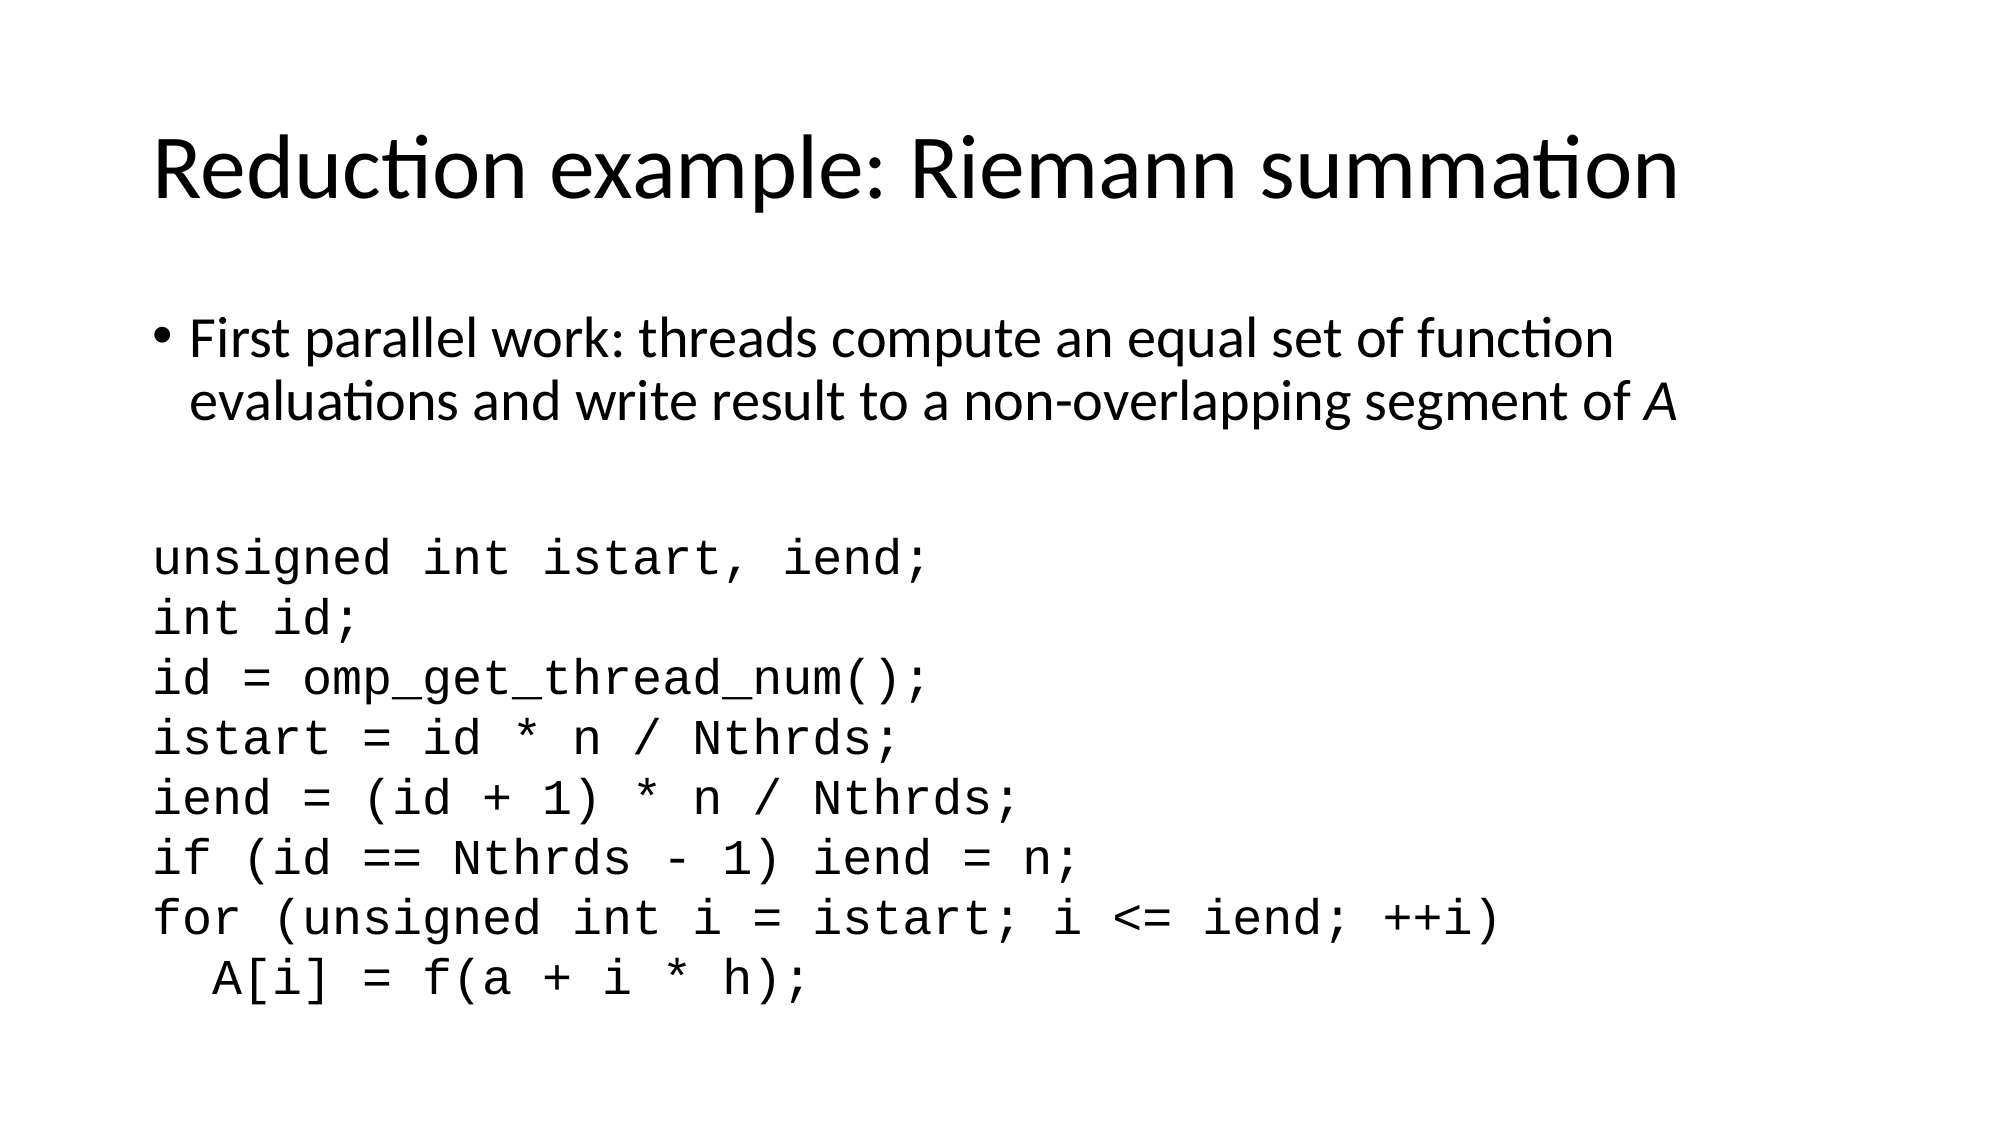

# Reduction example: Riemann summation
First parallel work: threads compute an equal set of function evaluations and write result to a non-overlapping segment of A
unsigned int istart, iend;
int id;
id = omp_get_thread_num();
istart = id * n / Nthrds;
iend = (id + 1) * n / Nthrds;
if (id == Nthrds - 1) iend = n;
for (unsigned int i = istart; i <= iend; ++i)
  A[i] = f(a + i * h);